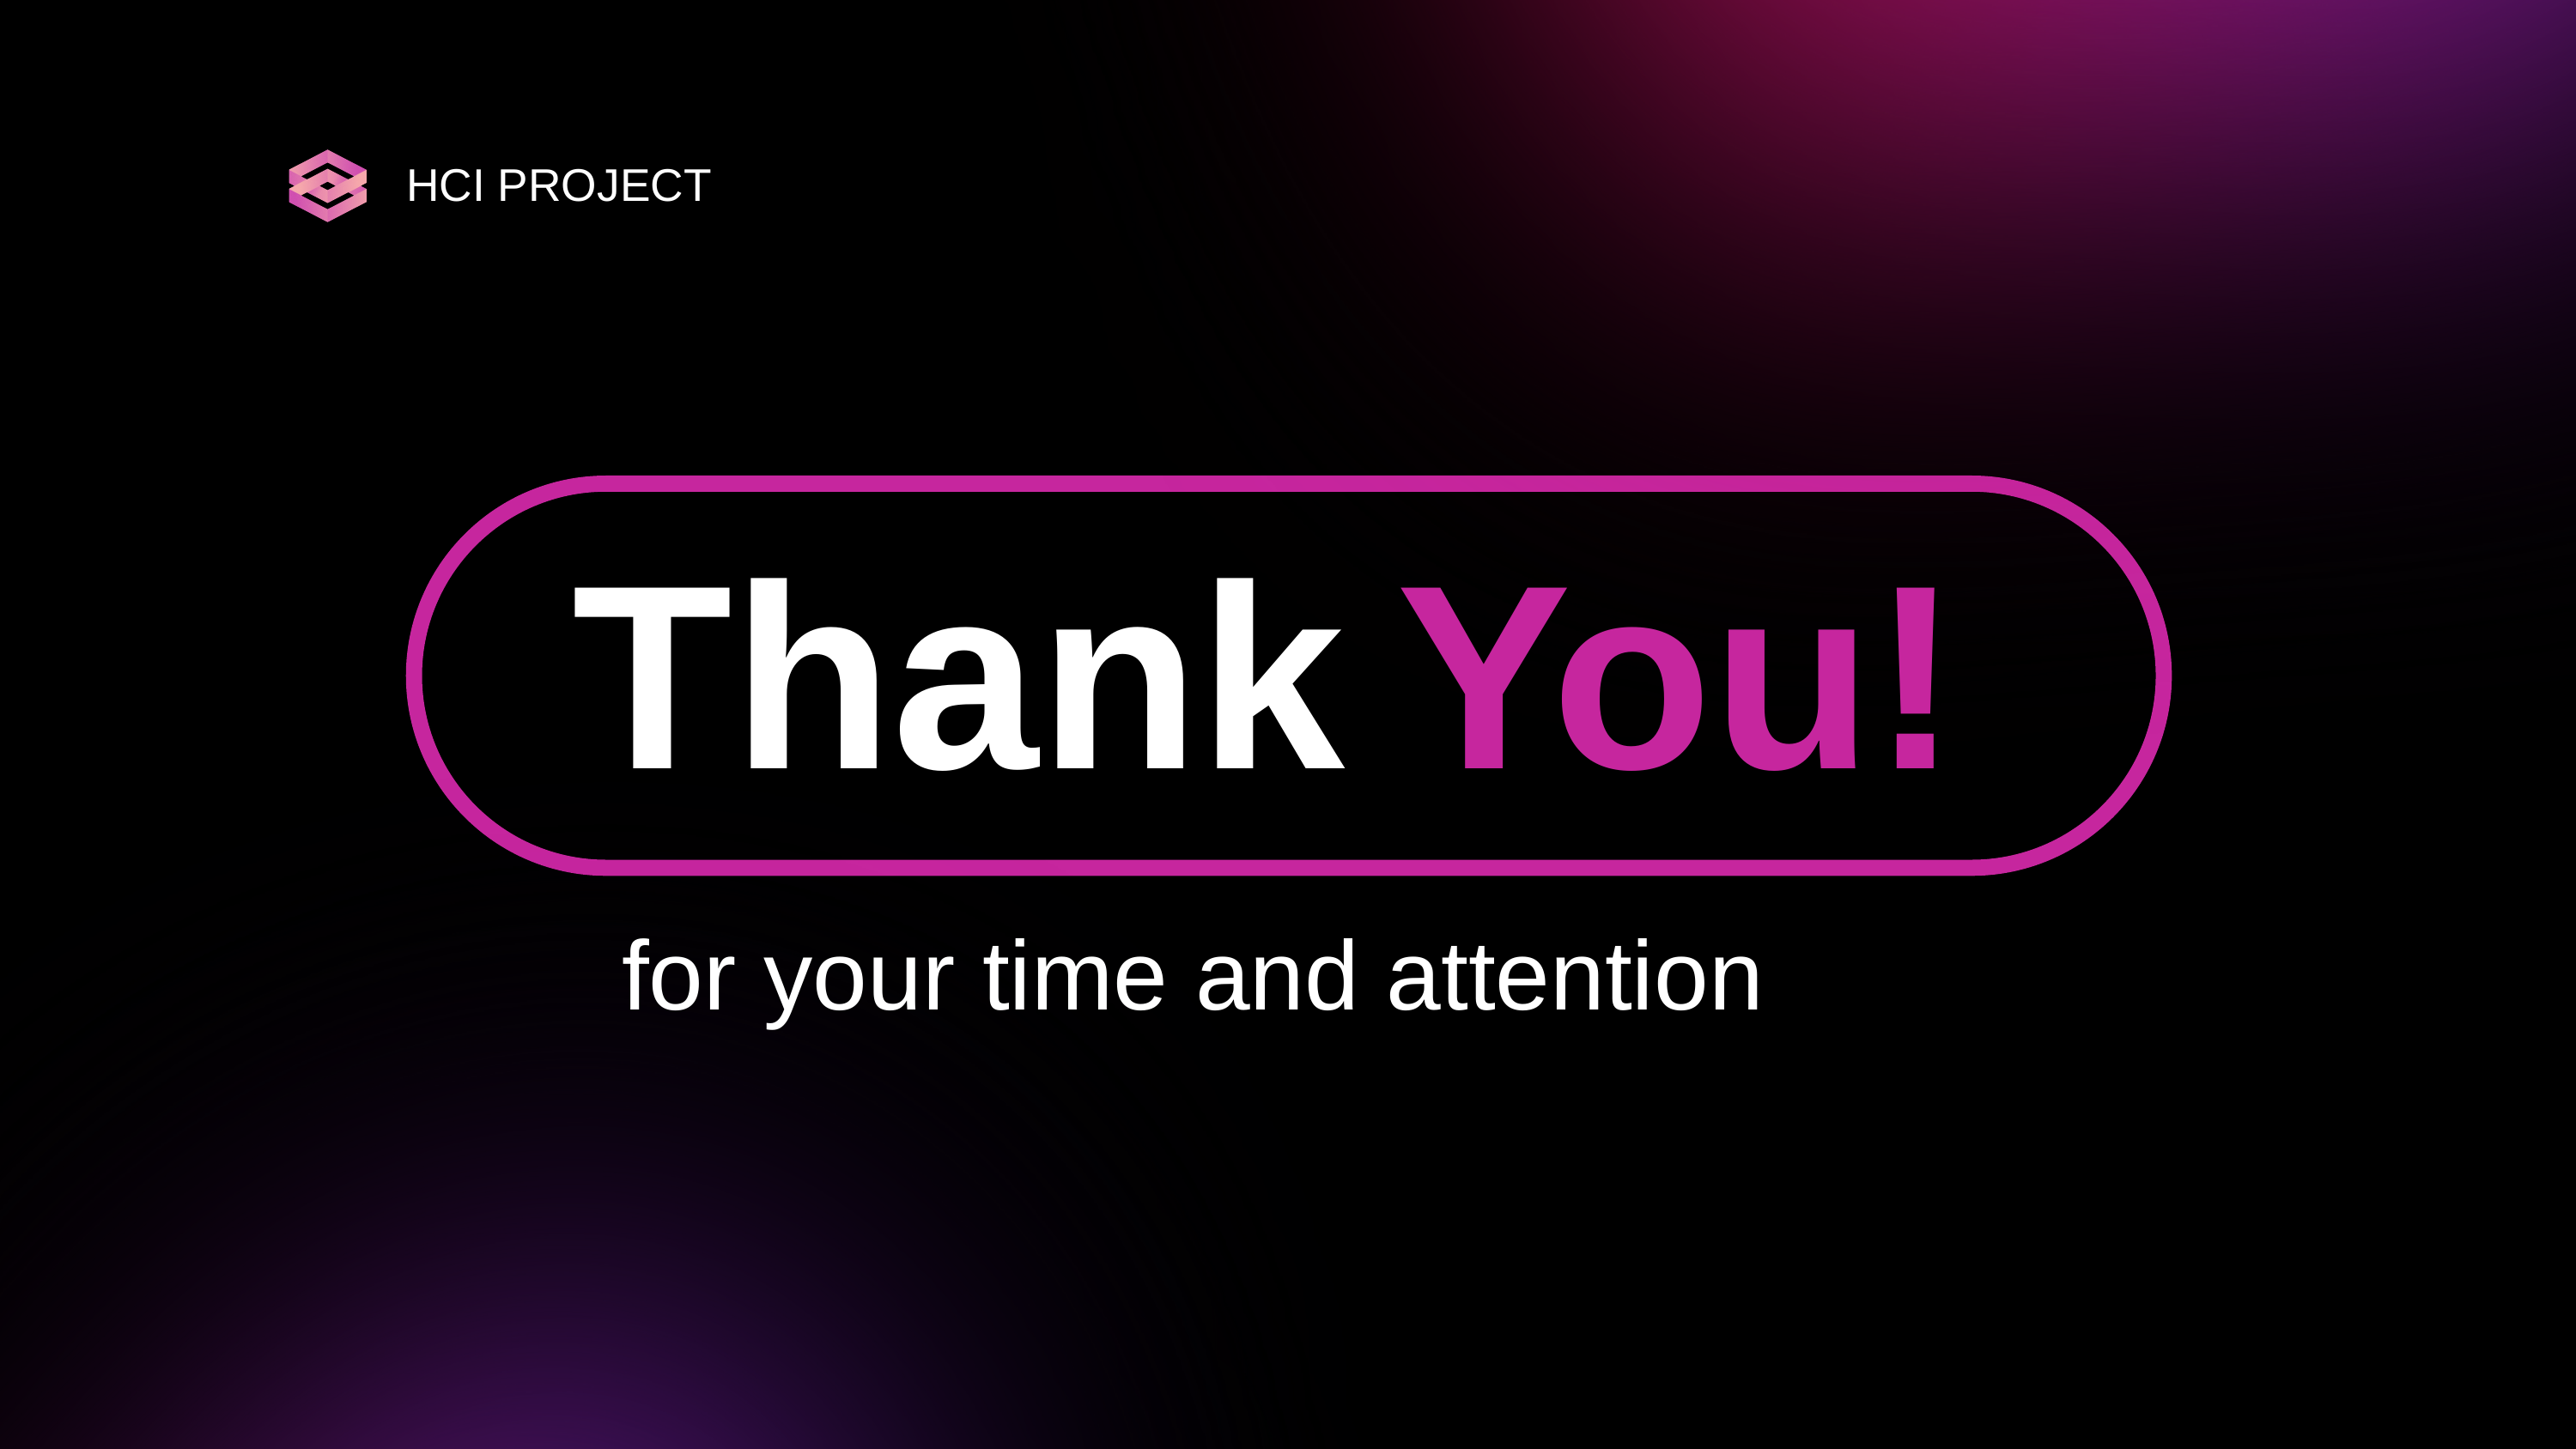

HCI PROJECT

Thank
You!

for your time and attention